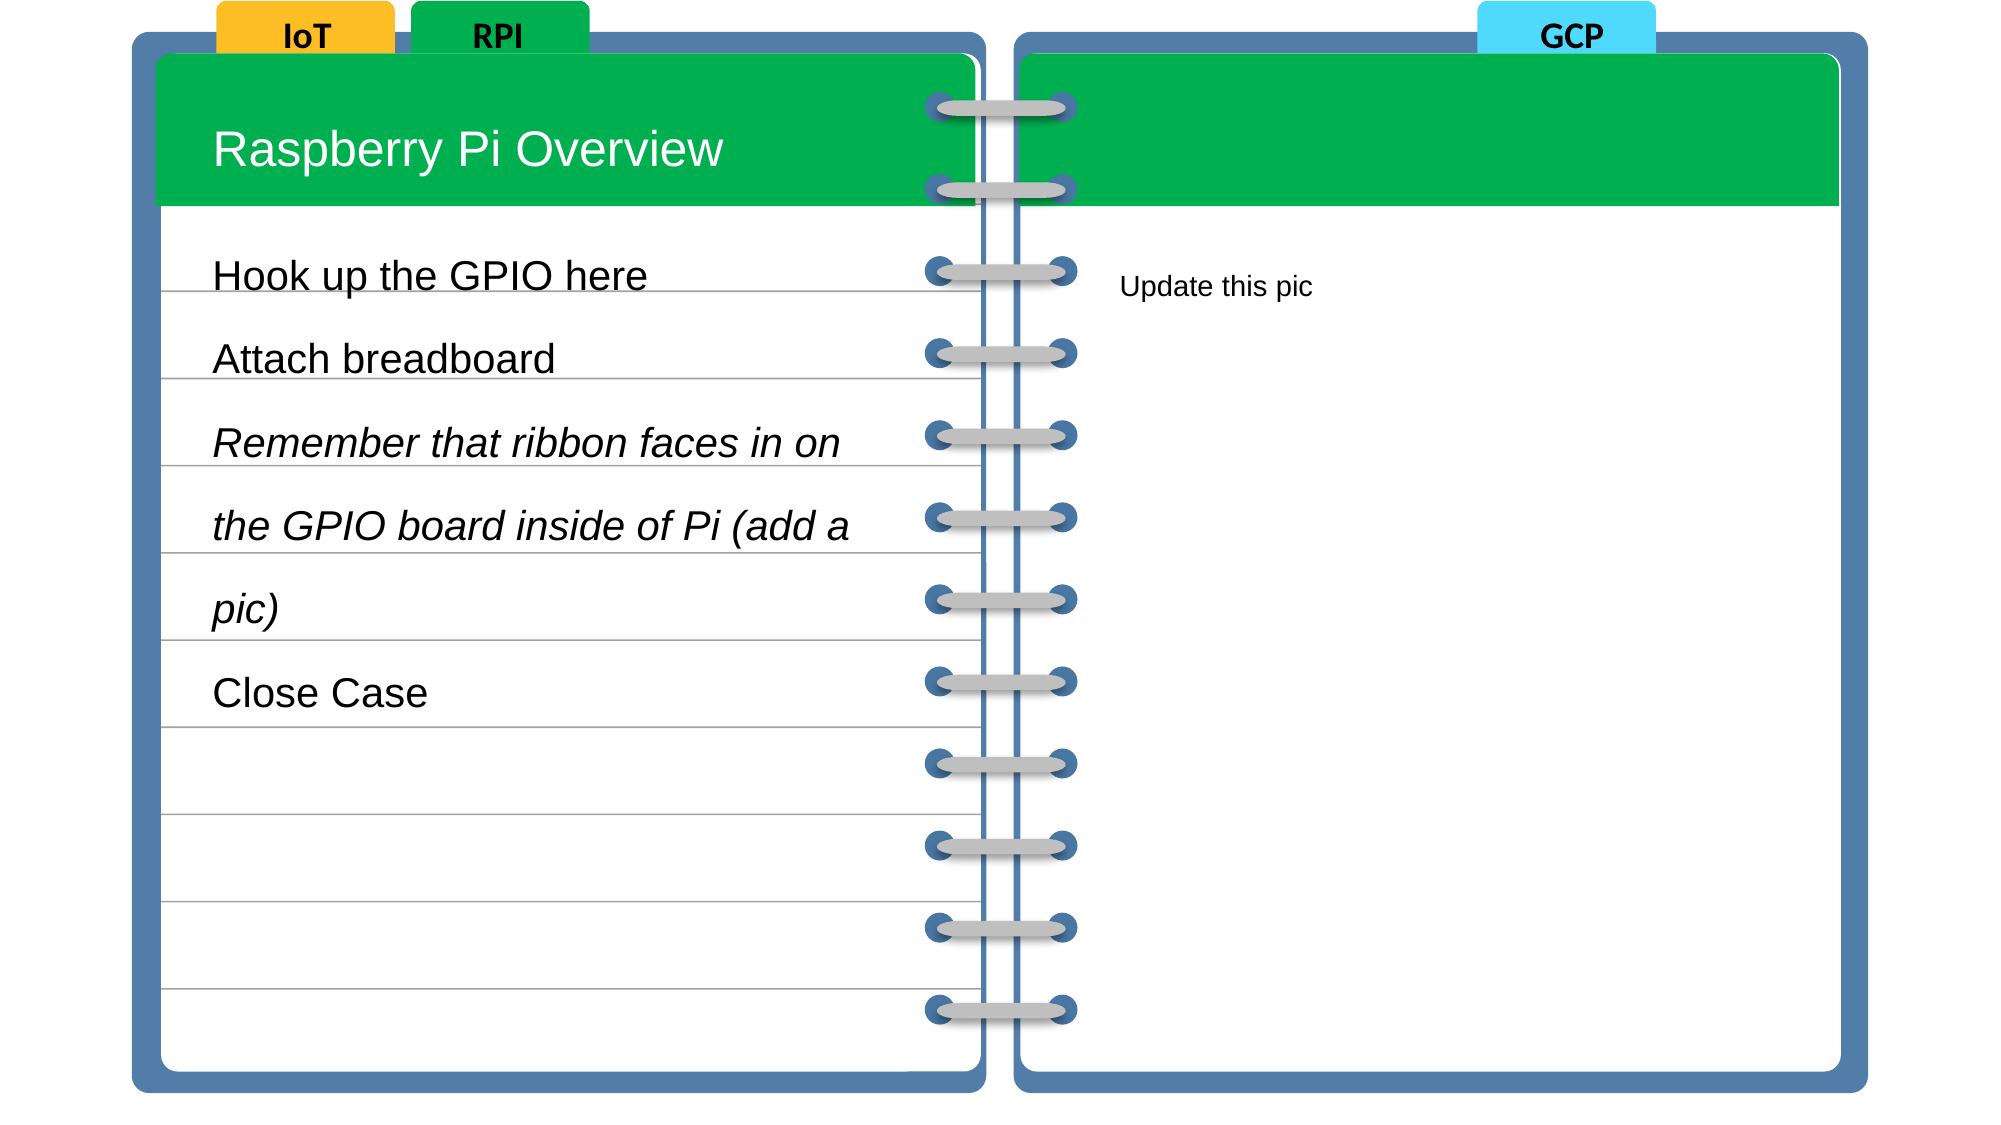

IoT

RPI

GCP

Raspberry Pi Overview
Hook up the GPIO here
Attach breadboard
Remember that ribbon faces in on the GPIO board inside of Pi (add a pic)
Close Case
Update this pic